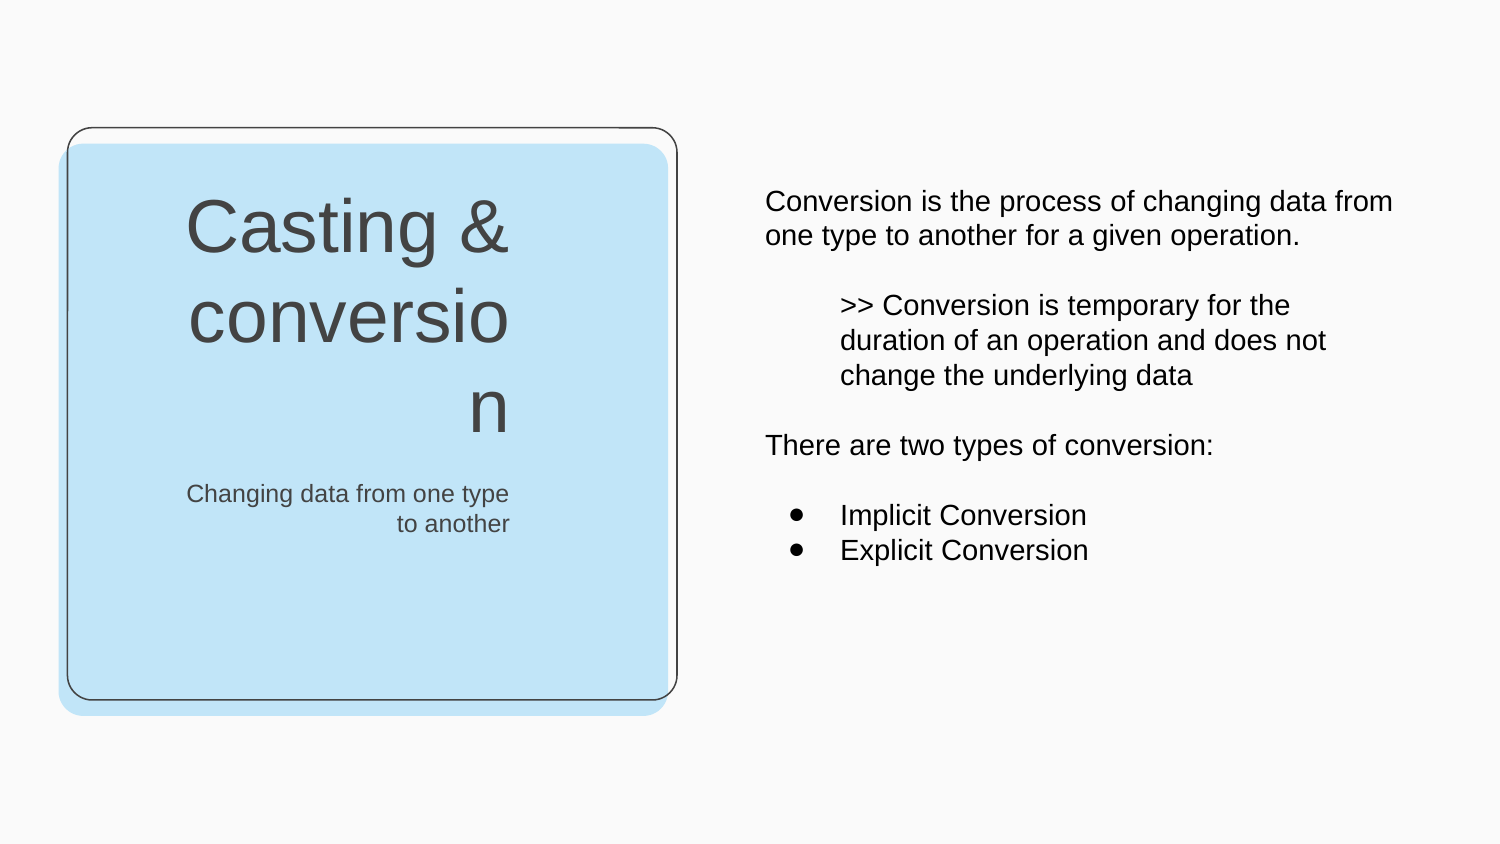

Conversion is the process of changing data from one type to another for a given operation.

>> Conversion is temporary for the duration of an operation and does not change the underlying data

There are two types of conversion:

Implicit Conversion
Explicit Conversion
# Casting & conversion
Changing data from one type to another